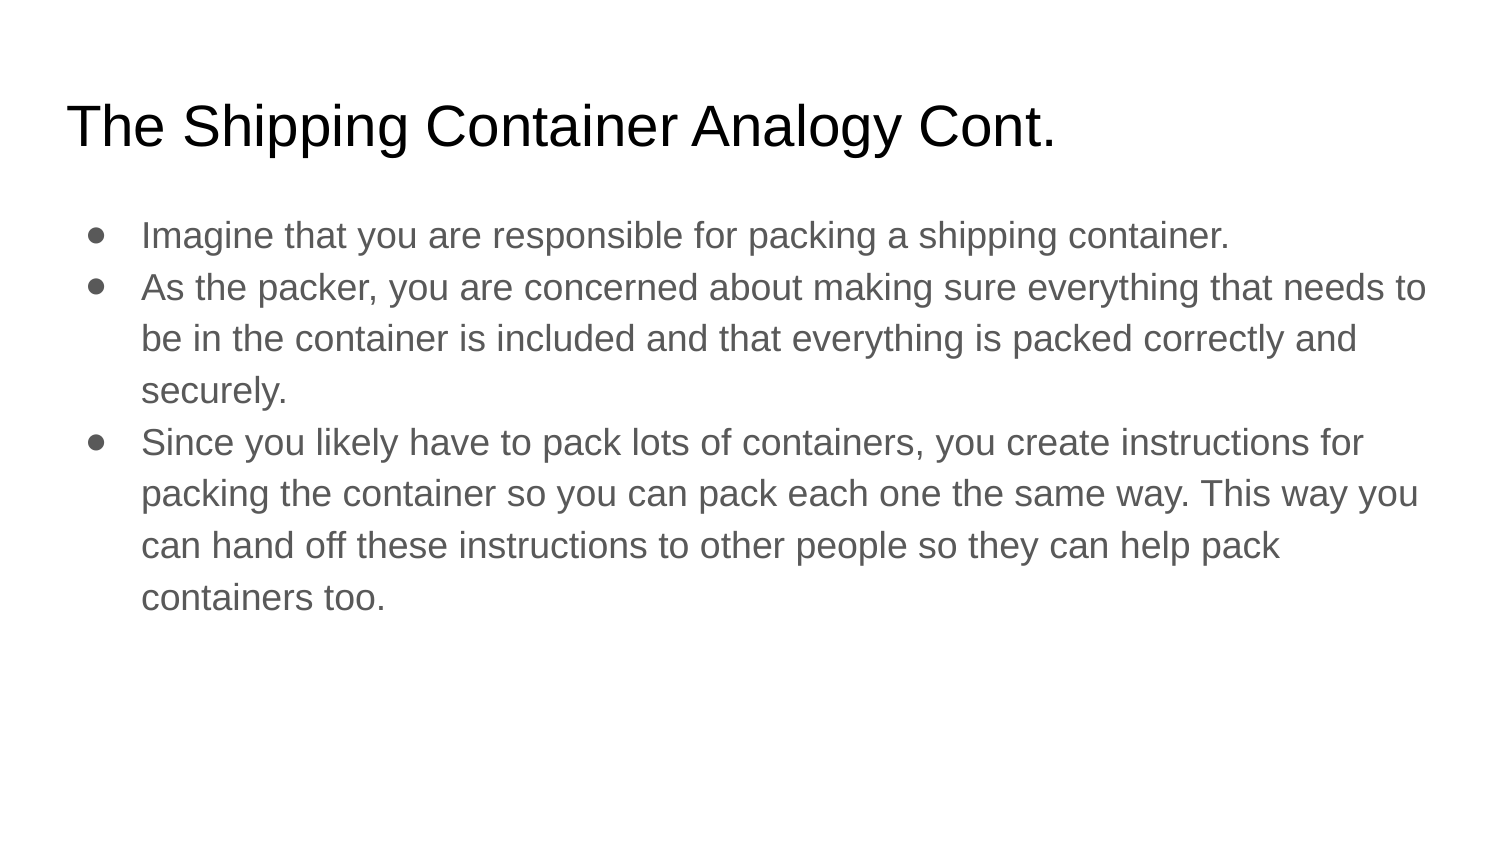

# The Shipping Container Analogy Cont.
Imagine that you are responsible for packing a shipping container.
As the packer, you are concerned about making sure everything that needs to be in the container is included and that everything is packed correctly and securely.
Since you likely have to pack lots of containers, you create instructions for packing the container so you can pack each one the same way. This way you can hand off these instructions to other people so they can help pack containers too.